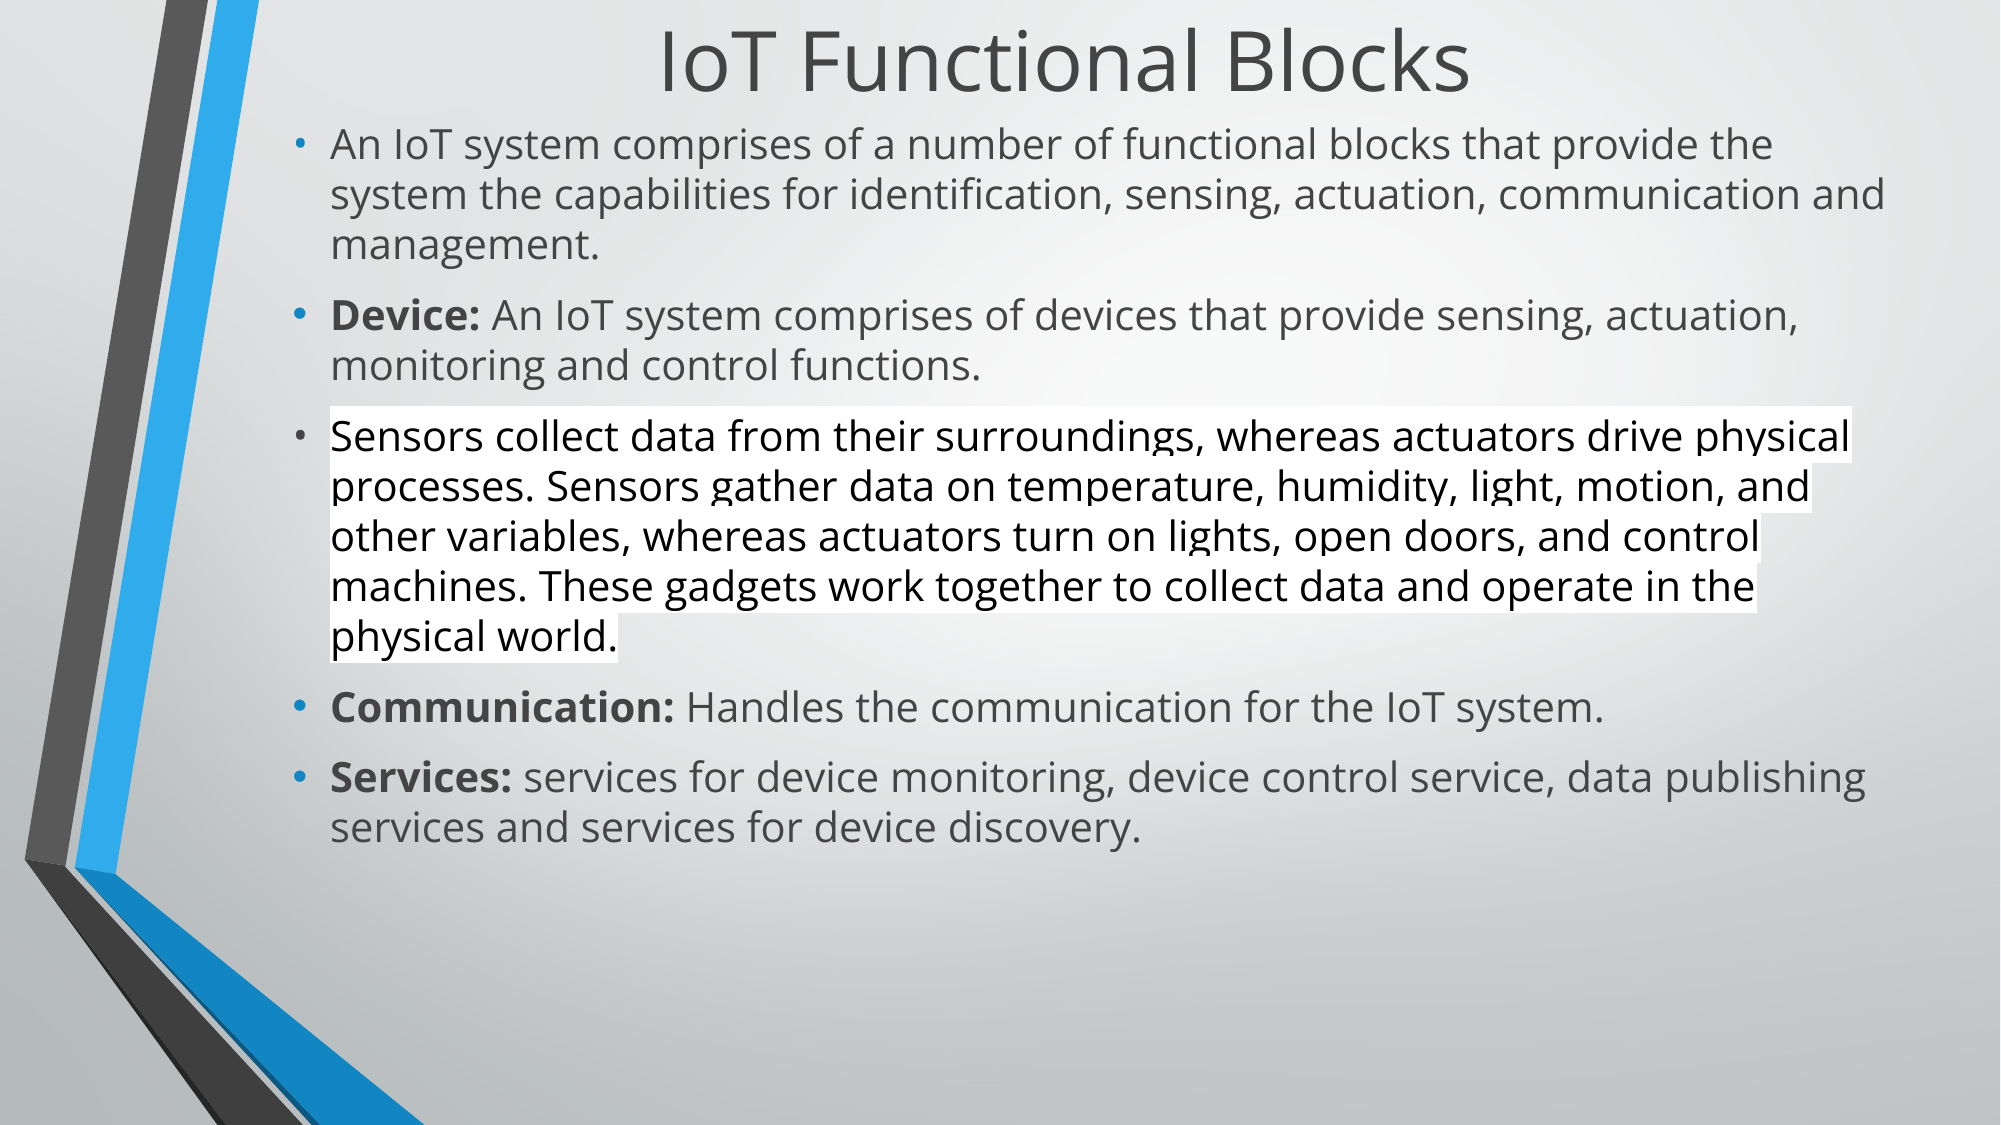

# IoT Functional Blocks

An IoT system comprises of a number of functional blocks that provide the system the capabilities for identification, sensing, actuation, communication and management.
Device: An IoT system comprises of devices that provide sensing, actuation, monitoring and control functions.
Sensors collect data from their surroundings, whereas actuators drive physical processes. Sensors gather data on temperature, humidity, light, motion, and other variables, whereas actuators turn on lights, open doors, and control machines. These gadgets work together to collect data and operate in the physical world.
Communication: Handles the communication for the IoT system.
Services: services for device monitoring, device control service, data publishing services and services for device discovery.